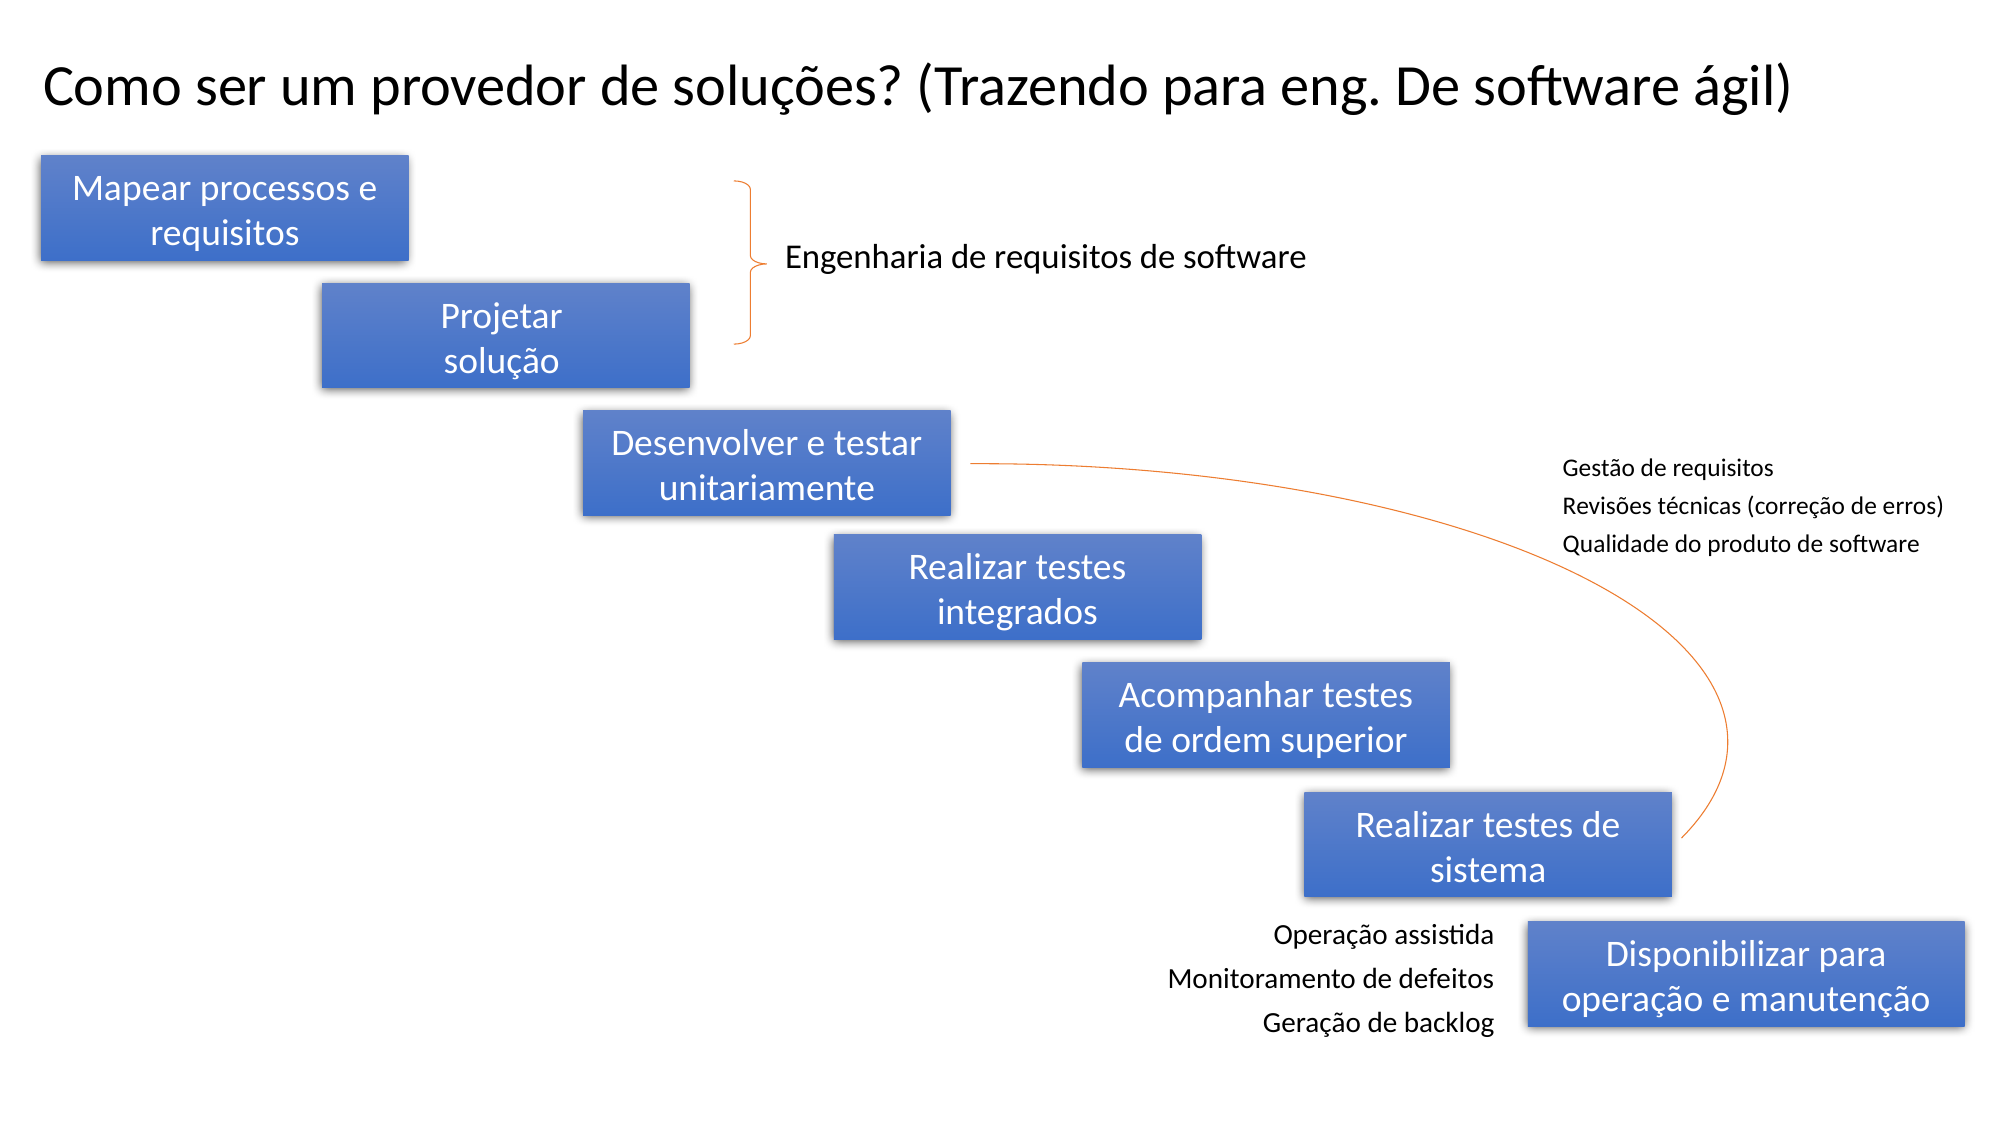

Como ser um provedor de soluções? (Trazendo para eng. De software ágil)
Mapear processos e requisitos

Engenharia de requisitos de software
Projetar
solução
Desenvolver e testar unitariamente
Gestão de requisitos
Revisões técnicas (correção de erros)
Qualidade do produto de software

Realizar testes integrados
Acompanhar testes de ordem superior
Realizar testes de sistema
Operação assistida
Monitoramento de defeitos
Geração de backlog
Disponibilizar para operação e manutenção